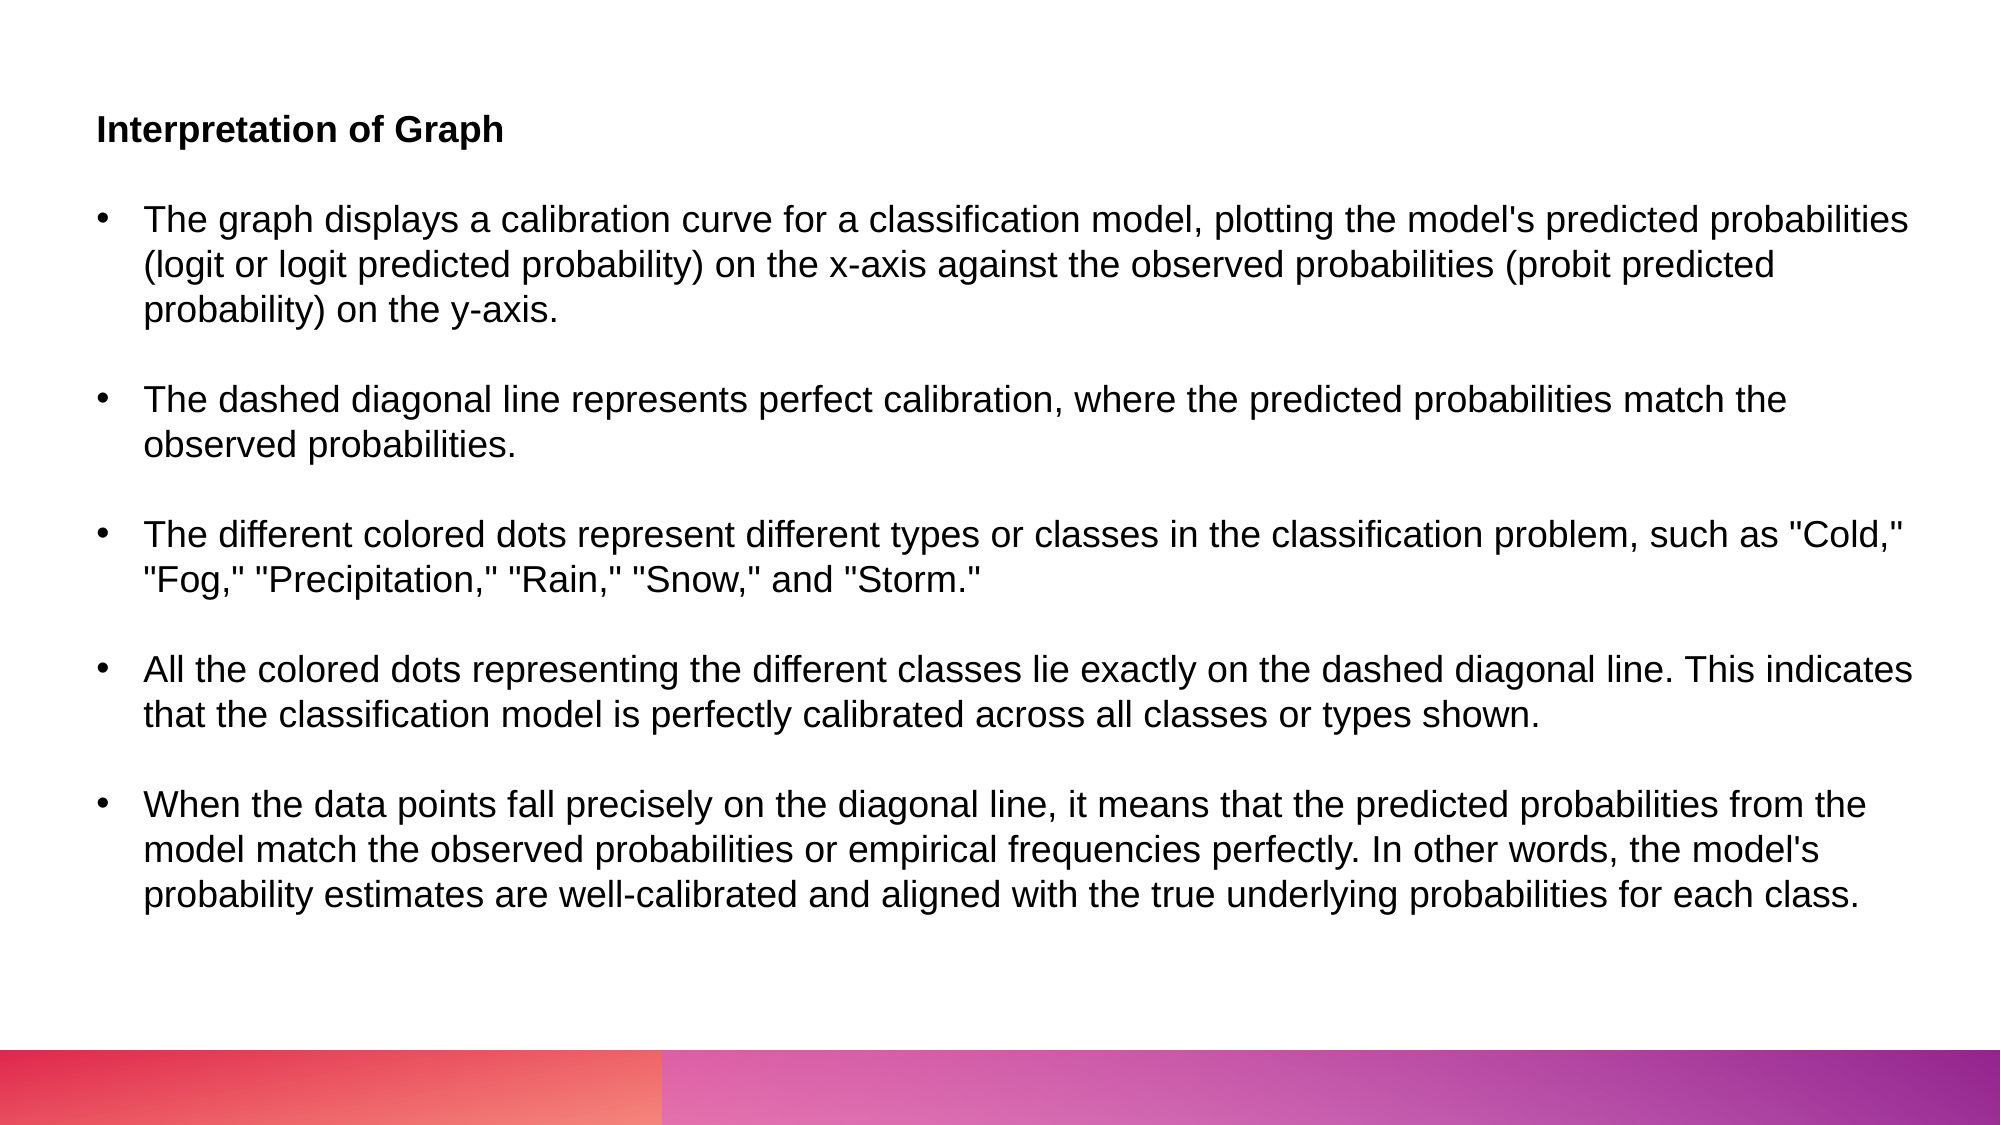

Interpretation of Graph

The graph displays a calibration curve for a classification model, plotting the model's predicted probabilities (logit or logit predicted probability) on the x-axis against the observed probabilities (probit predicted probability) on the y-axis.

The dashed diagonal line represents perfect calibration, where the predicted probabilities match the observed probabilities.

The different colored dots represent different types or classes in the classification problem, such as "Cold," "Fog," "Precipitation," "Rain," "Snow," and "Storm."

All the colored dots representing the different classes lie exactly on the dashed diagonal line. This indicates that the classification model is perfectly calibrated across all classes or types shown.

When the data points fall precisely on the diagonal line, it means that the predicted probabilities from the model match the observed probabilities or empirical frequencies perfectly. In other words, the model's probability estimates are well-calibrated and aligned with the true underlying probabilities for each class.